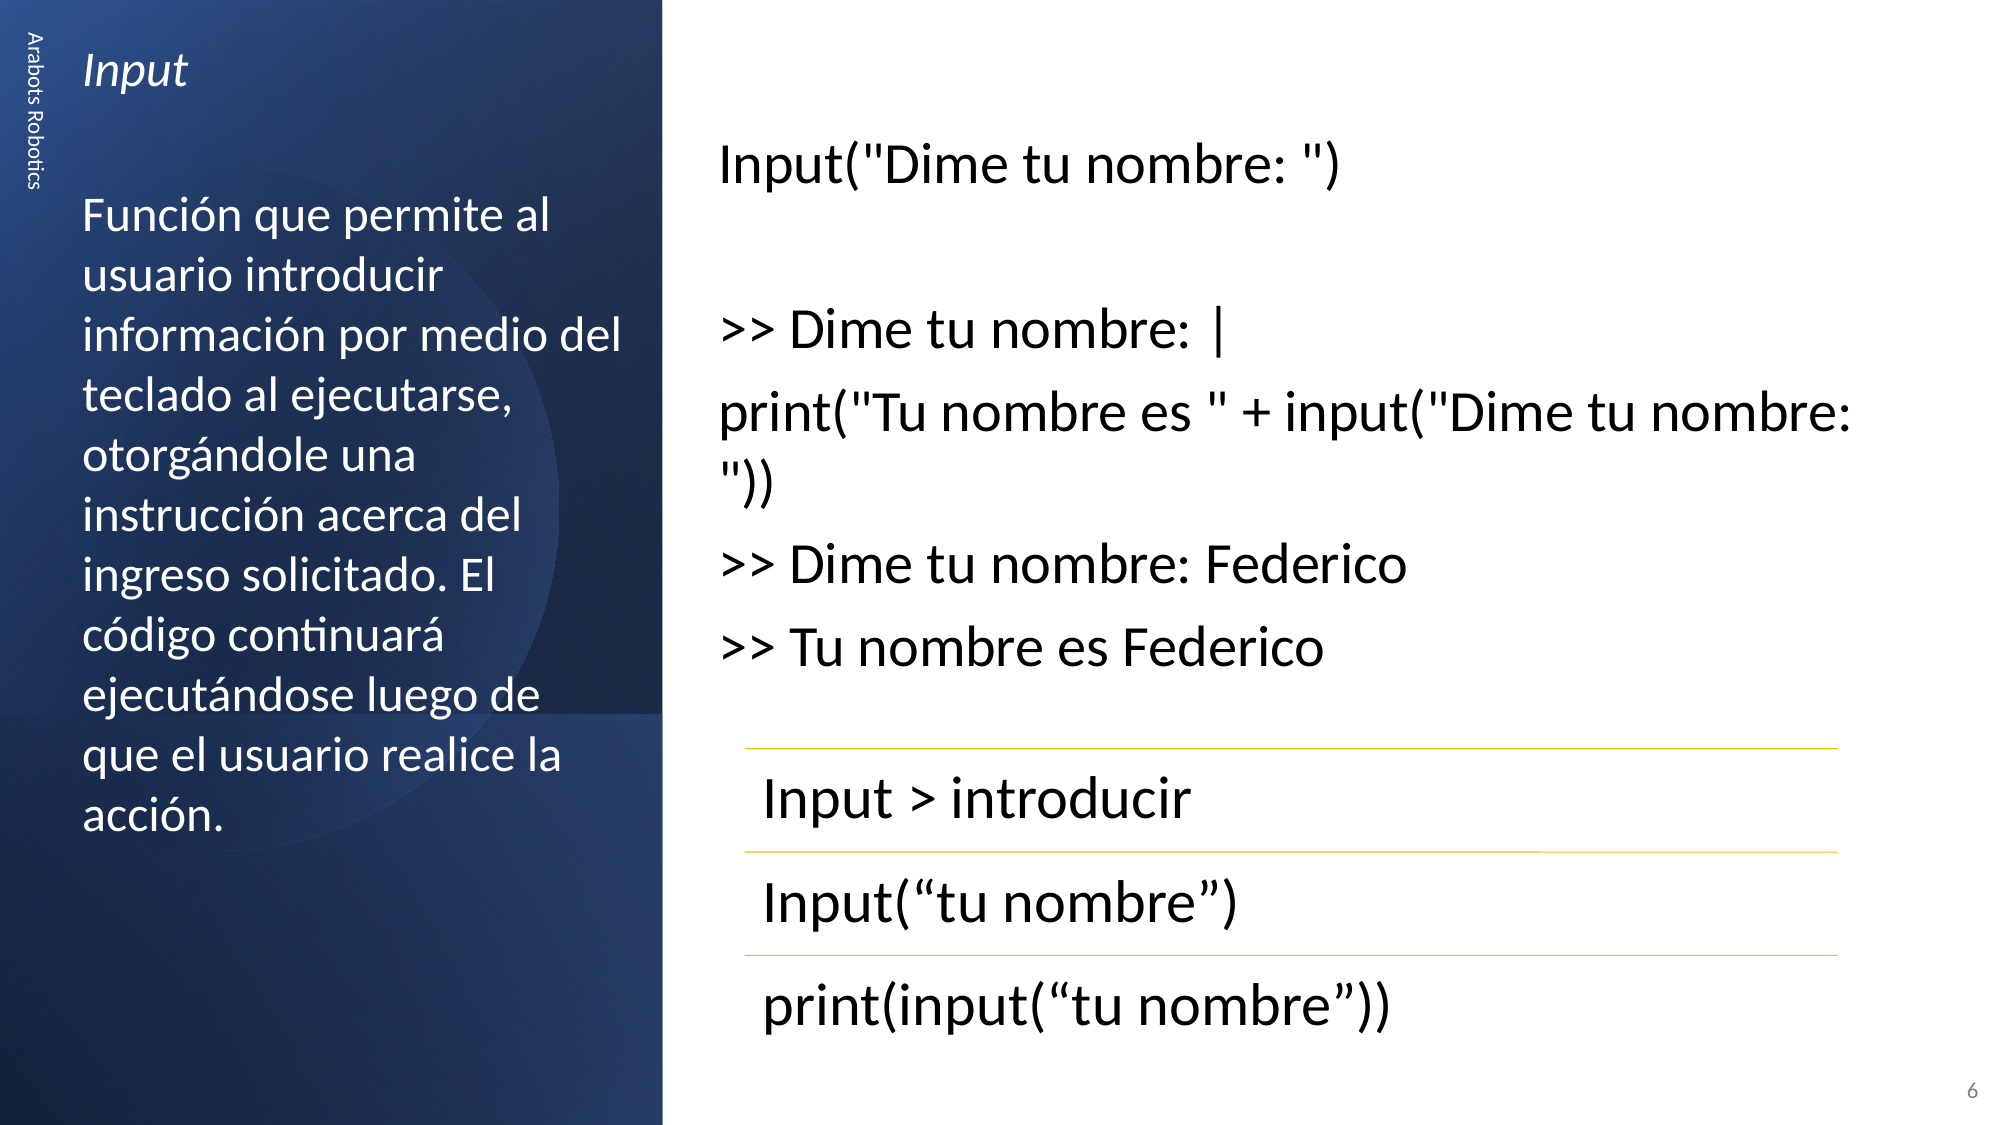

Input

Función que permite al usuario introducir información por medio del teclado al ejecutarse, otorgándole una instrucción acerca del ingreso solicitado. El código continuará ejecutándose luego de que el usuario realice la acción.

Input("Dime tu nombre: ")

>> Dime tu nombre: |
print("Tu nombre es " + input("Dime tu nombre: "))
>> Dime tu nombre: Federico
>> Tu nombre es Federico

Arabots Robotics

Input > introducir
Input(“tu nombre”)
print(input(“tu nombre”))
6